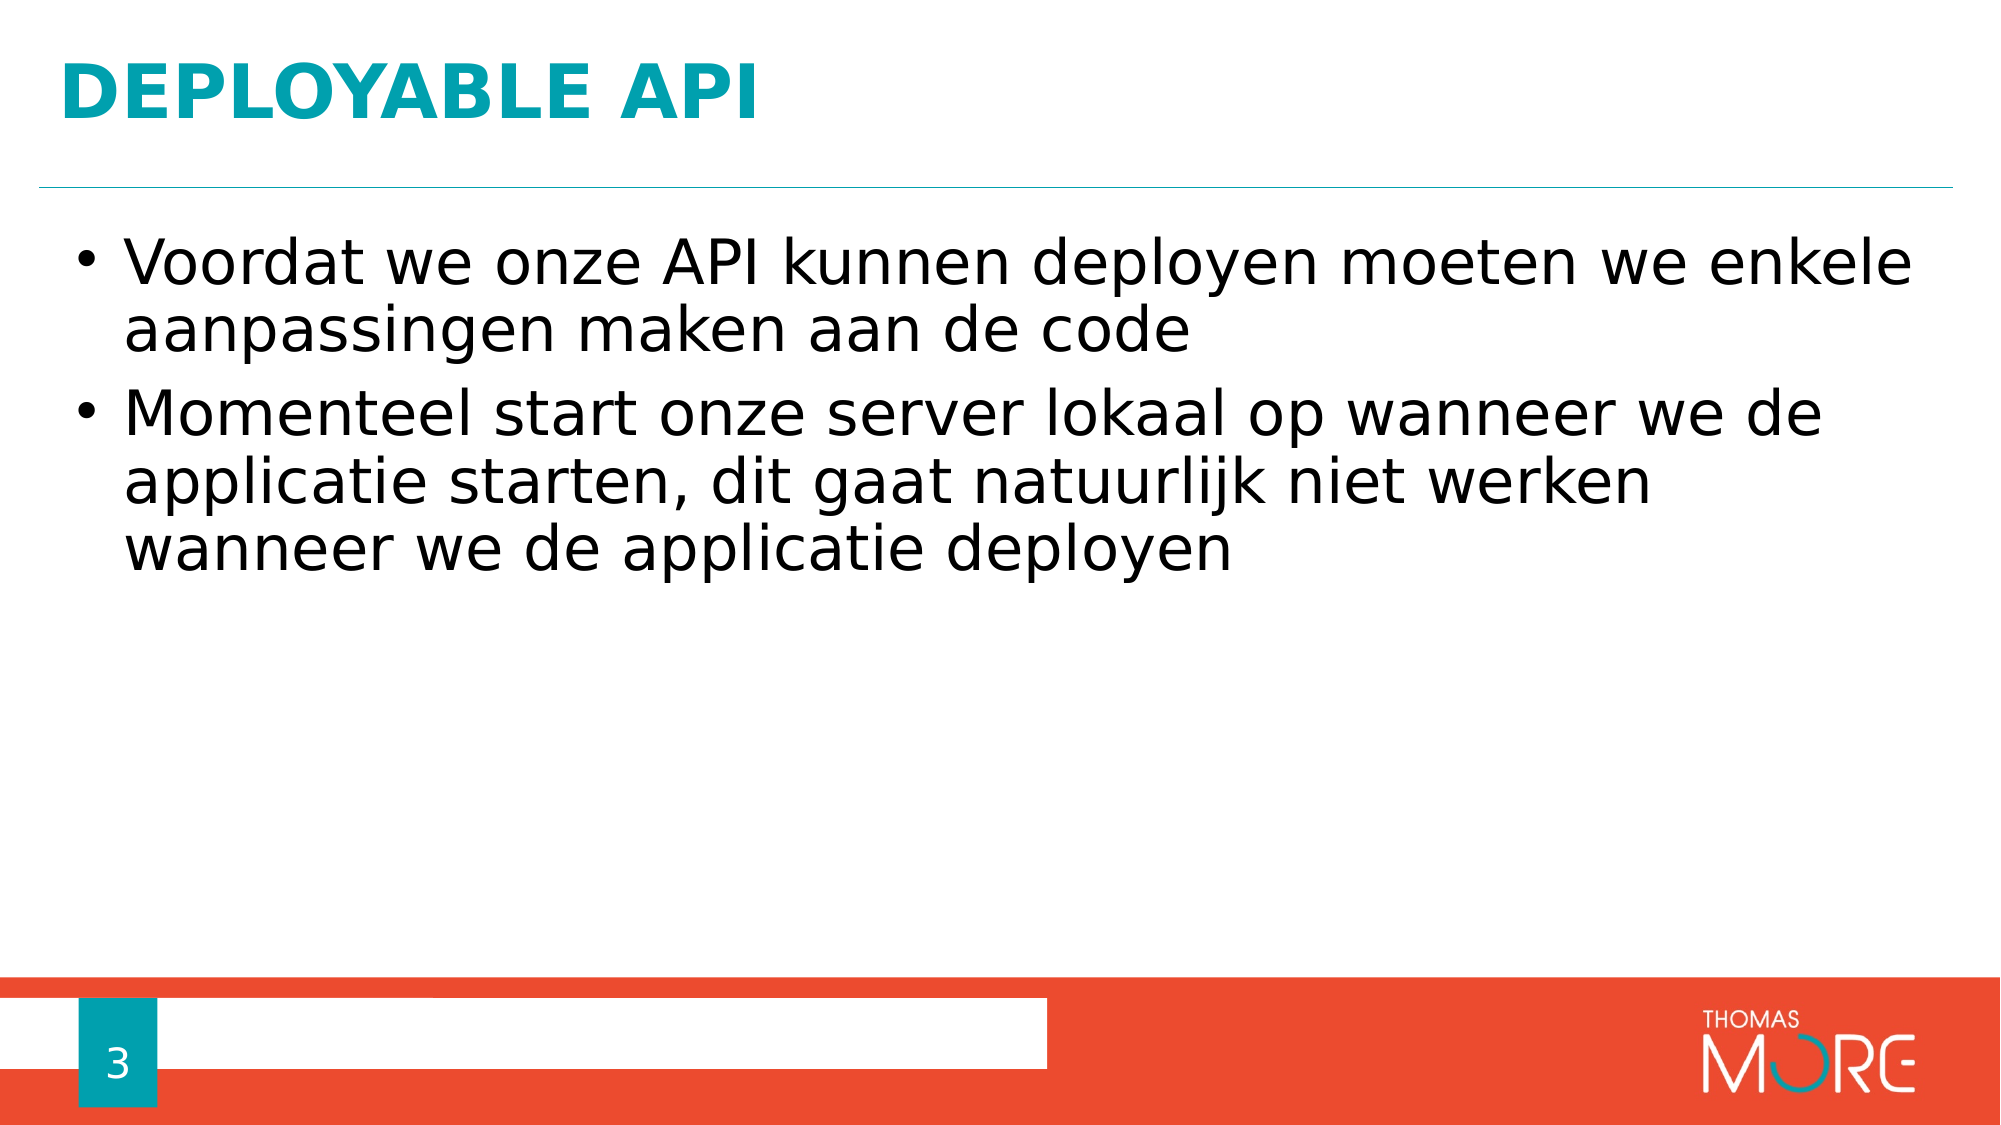

# Deployable API
Voordat we onze API kunnen deployen moeten we enkele aanpassingen maken aan de code
Momenteel start onze server lokaal op wanneer we de applicatie starten, dit gaat natuurlijk niet werken wanneer we de applicatie deployen
3